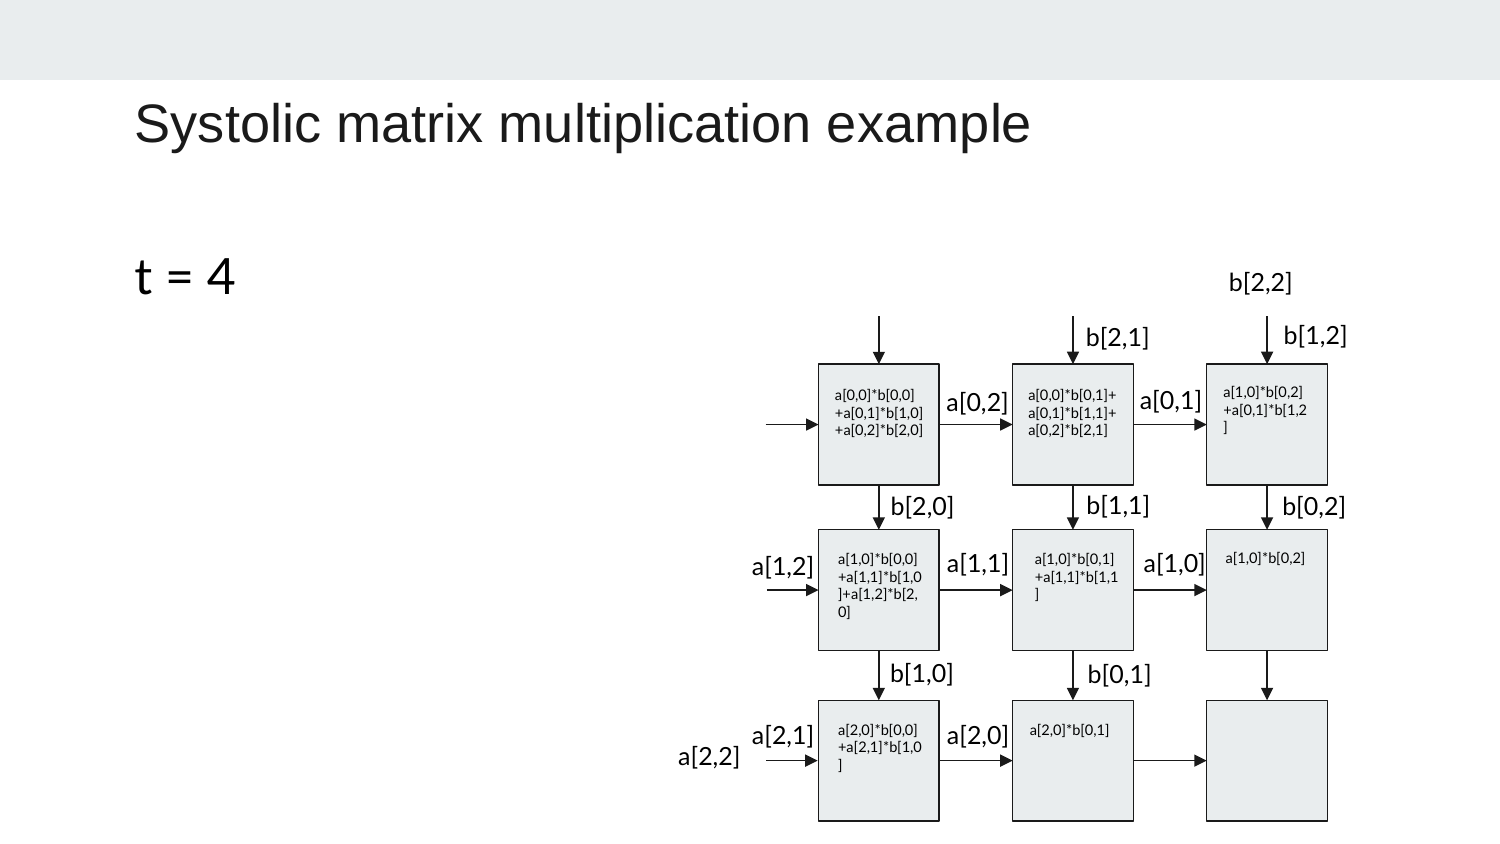

# Systolic matrix multiplication example
t = 4
b[2,2]
 b[1,2]
 b[2,1]

a[1,0]*b[0,2]+a[0,1]*b[1,2]
 a[0,1]
 a[0,2]
a[0,0]*b[0,0]
+a[0,1]*b[1,0]+a[0,2]*b[2,0]
a[0,0]*b[0,1]+a[0,1]*b[1,1]+a[0,2]*b[2,1]
 b[1,1]
 b[0,2]
 b[2,0]

 a[1,0]
 a[1,1]
a[1,0]*b[0,2]
a[1,0]*b[0,1]+a[1,1]*b[1,1]
a[1,0]*b[0,0]+a[1,1]*b[1,0]+a[1,2]*b[2,0]
 a[1,2]
 b[1,0]
 b[0,1]

 a[2,1]
 a[2,0]
a[2,0]*b[0,0]+a[2,1]*b[1,0]
a[2,0]*b[0,1]
a[2,2]